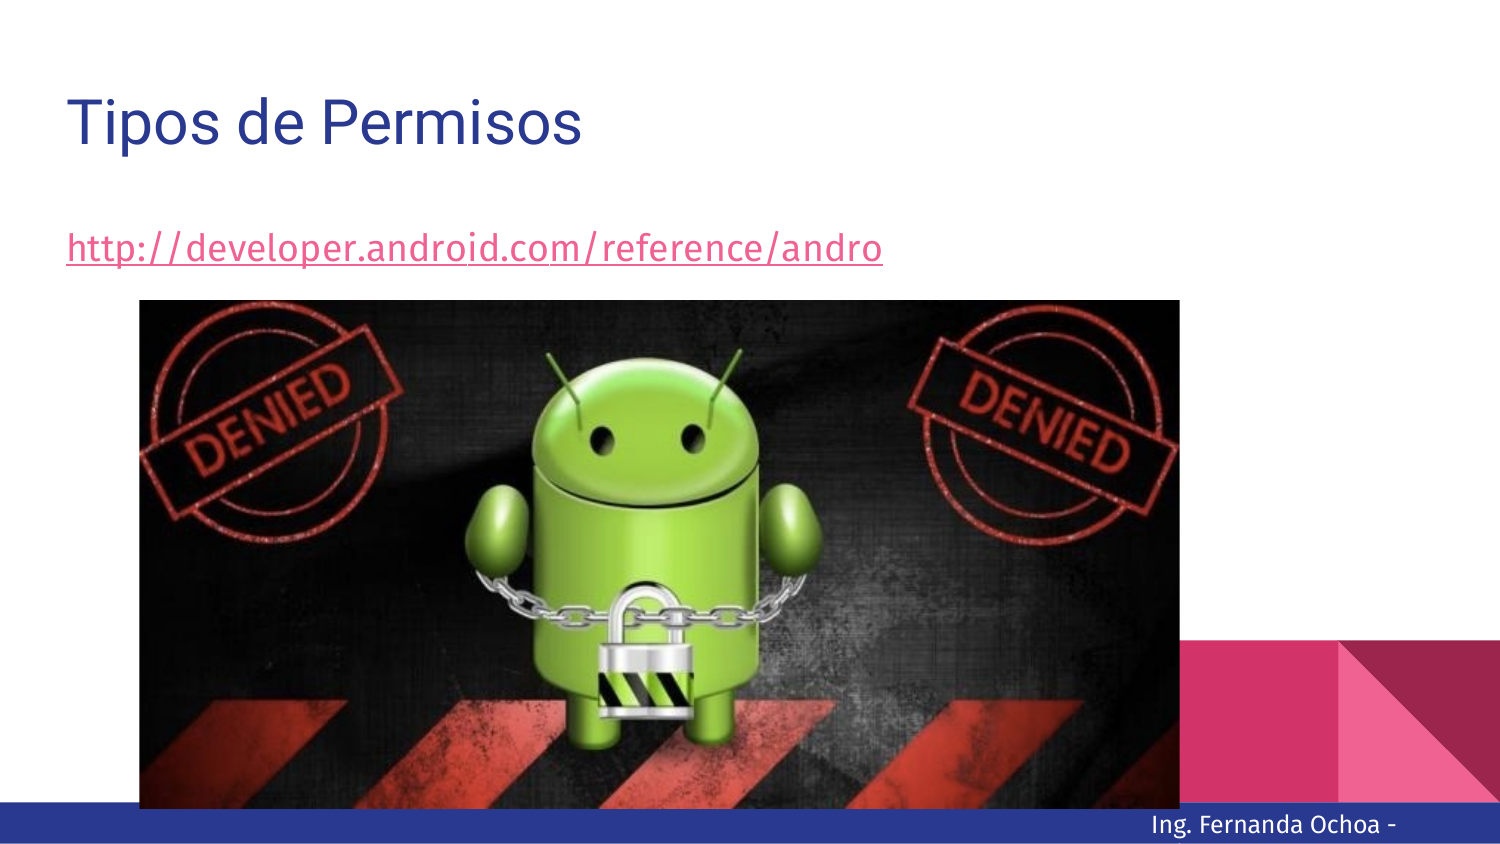

# Tipos de Permisos
http://developer.android.com/reference/android/ Manifest.permission.html

Ing. Fernanda Ochoa - @imonsh